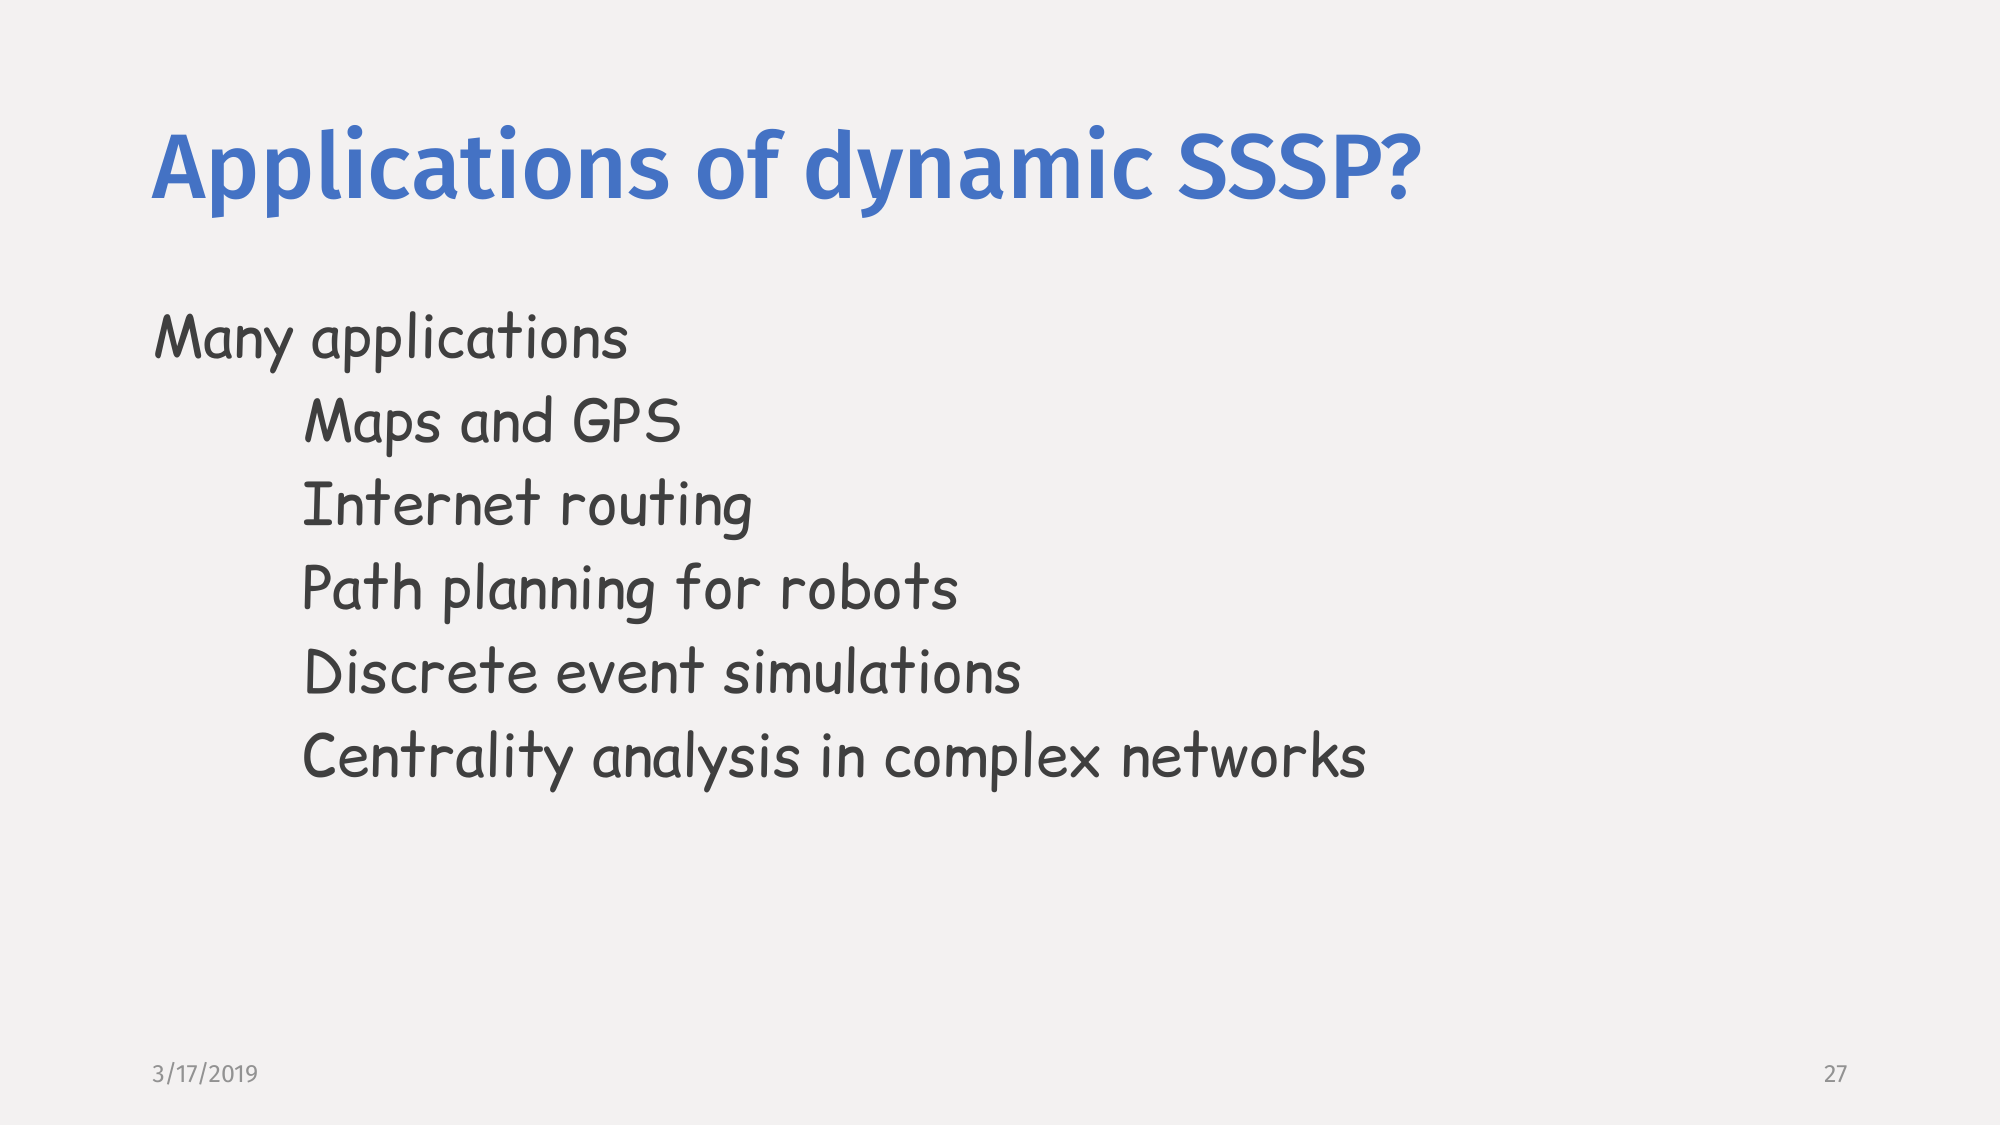

# Applications of dynamic SSSP?
Many applications
	Maps and GPS
	Internet routing
	Path planning for robots
	Discrete event simulations
	Centrality analysis in complex networks
3/17/2019
27